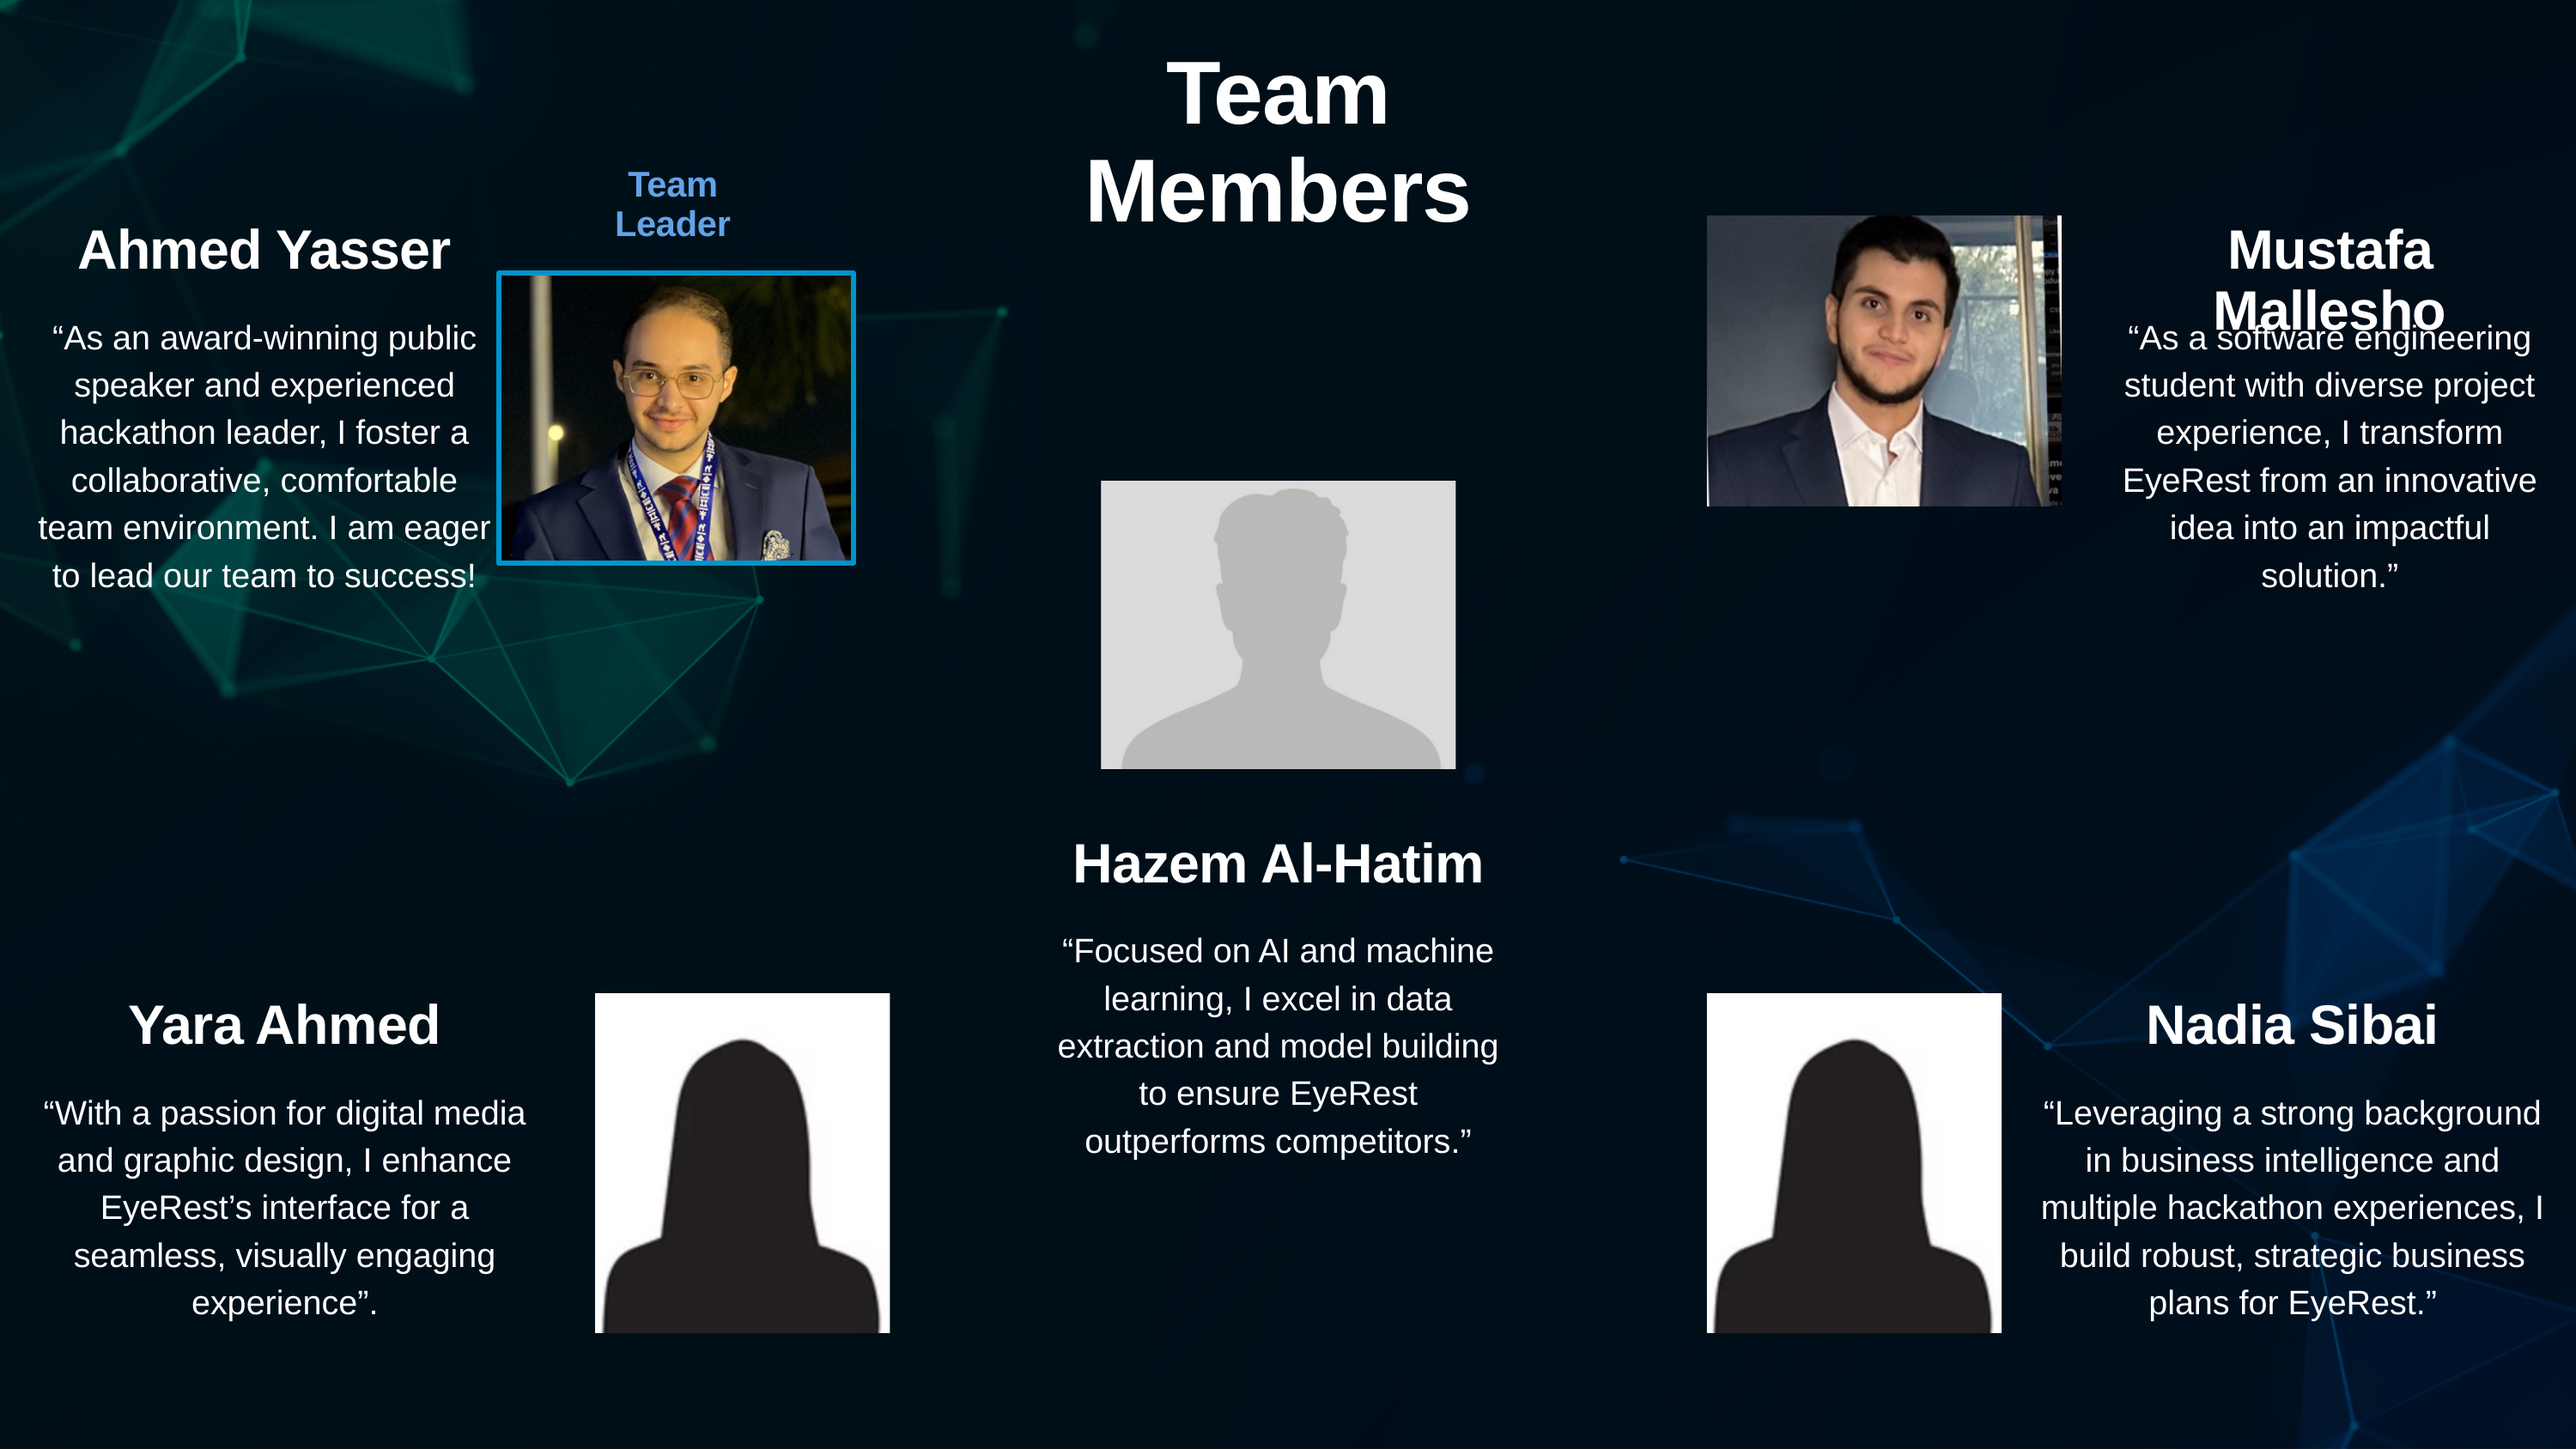

Team Members
Team Leader

Ahmed Yasser
“As an award-winning public speaker and experienced hackathon leader, I foster a collaborative, comfortable team environment. I am eager to lead our team to success!
Mustafa Mallesho
“As a software engineering student with diverse project experience, I transform EyeRest from an innovative idea into an impactful solution.”

Hazem Al-Hatim
“Focused on AI and machine learning, I excel in data extraction and model building to ensure EyeRest outperforms competitors.”
Yara Ahmed
“With a passion for digital media and graphic design, I enhance EyeRest’s interface for a seamless, visually engaging experience”.

Nadia Sibai
“Leveraging a strong background in business intelligence and multiple hackathon experiences, I build robust, strategic business plans for EyeRest.”